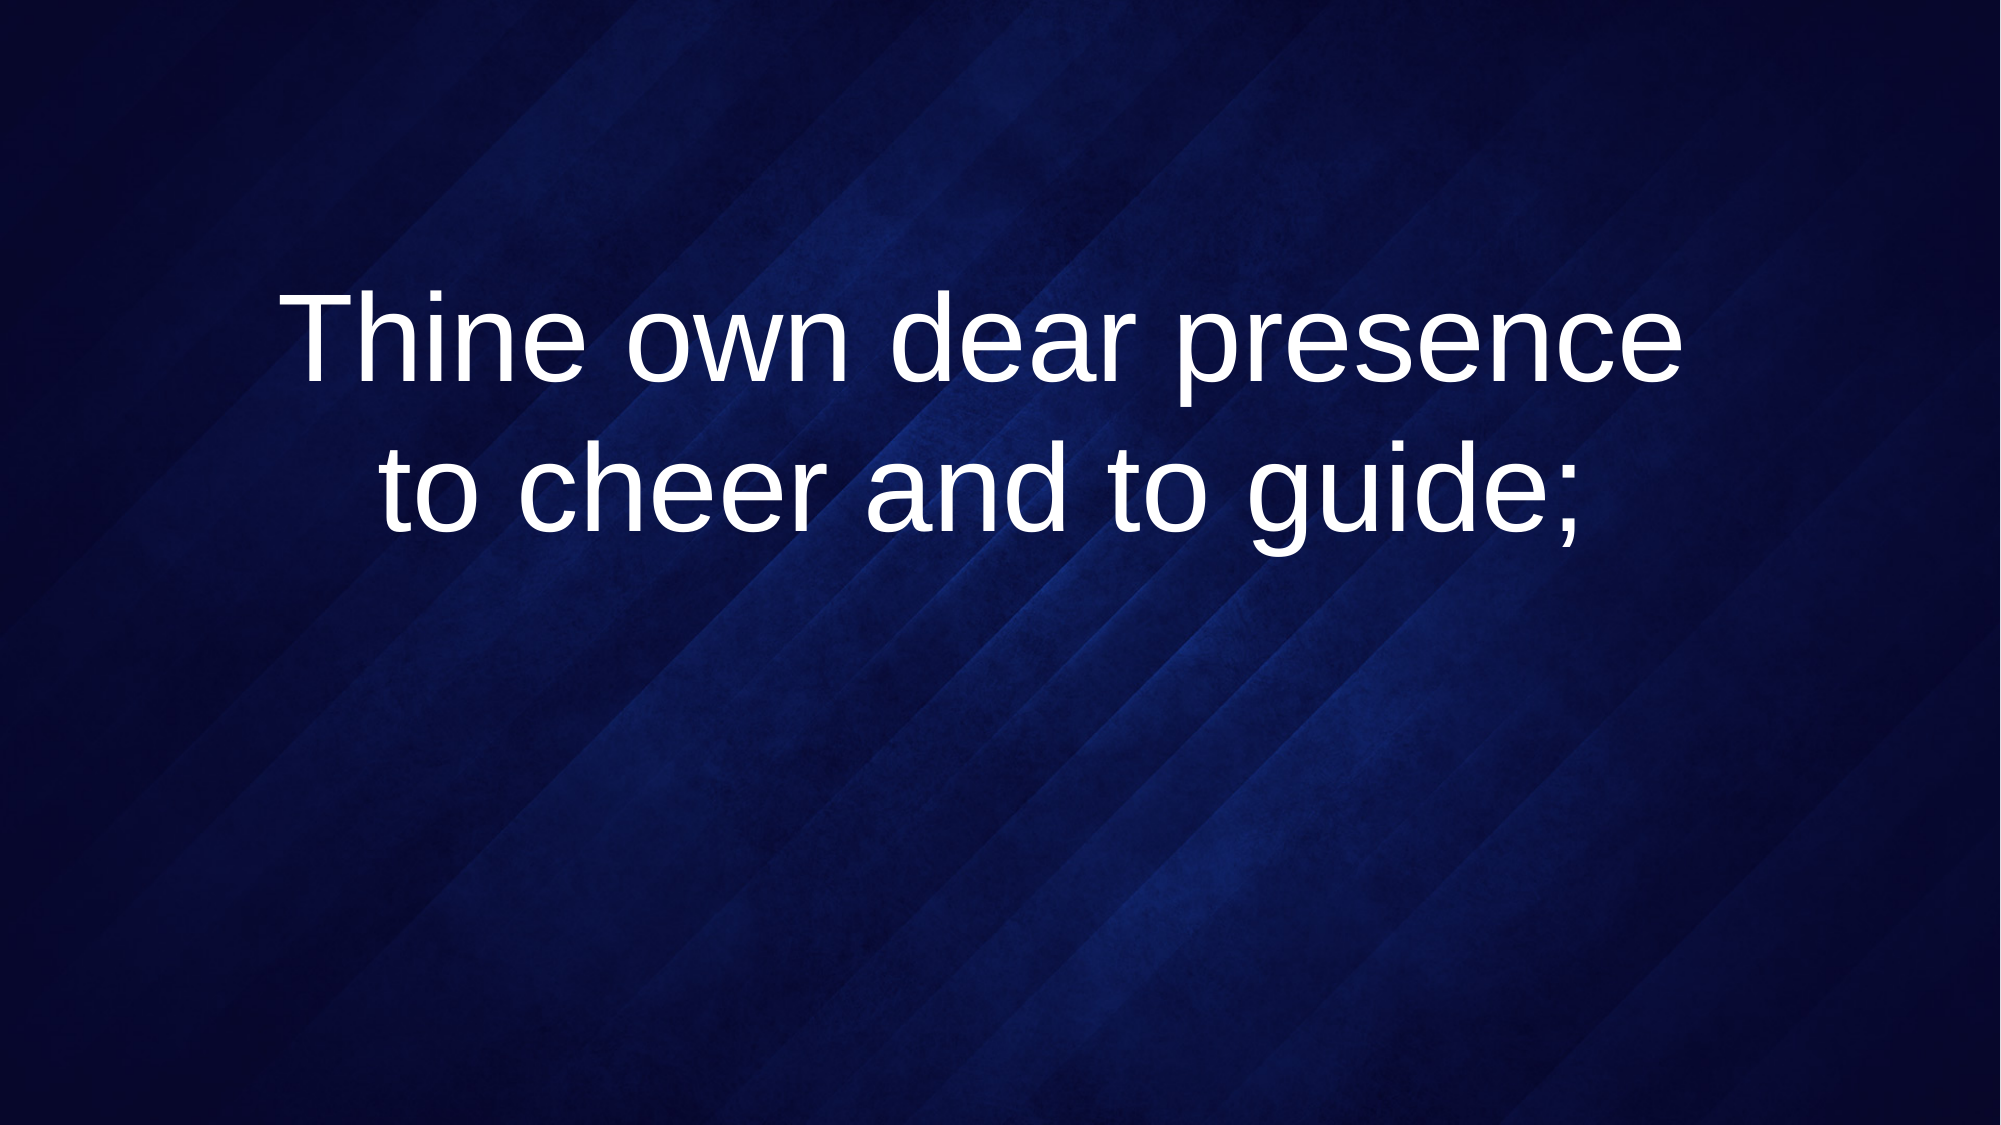

# Thine own dear presence to cheer and to guide;